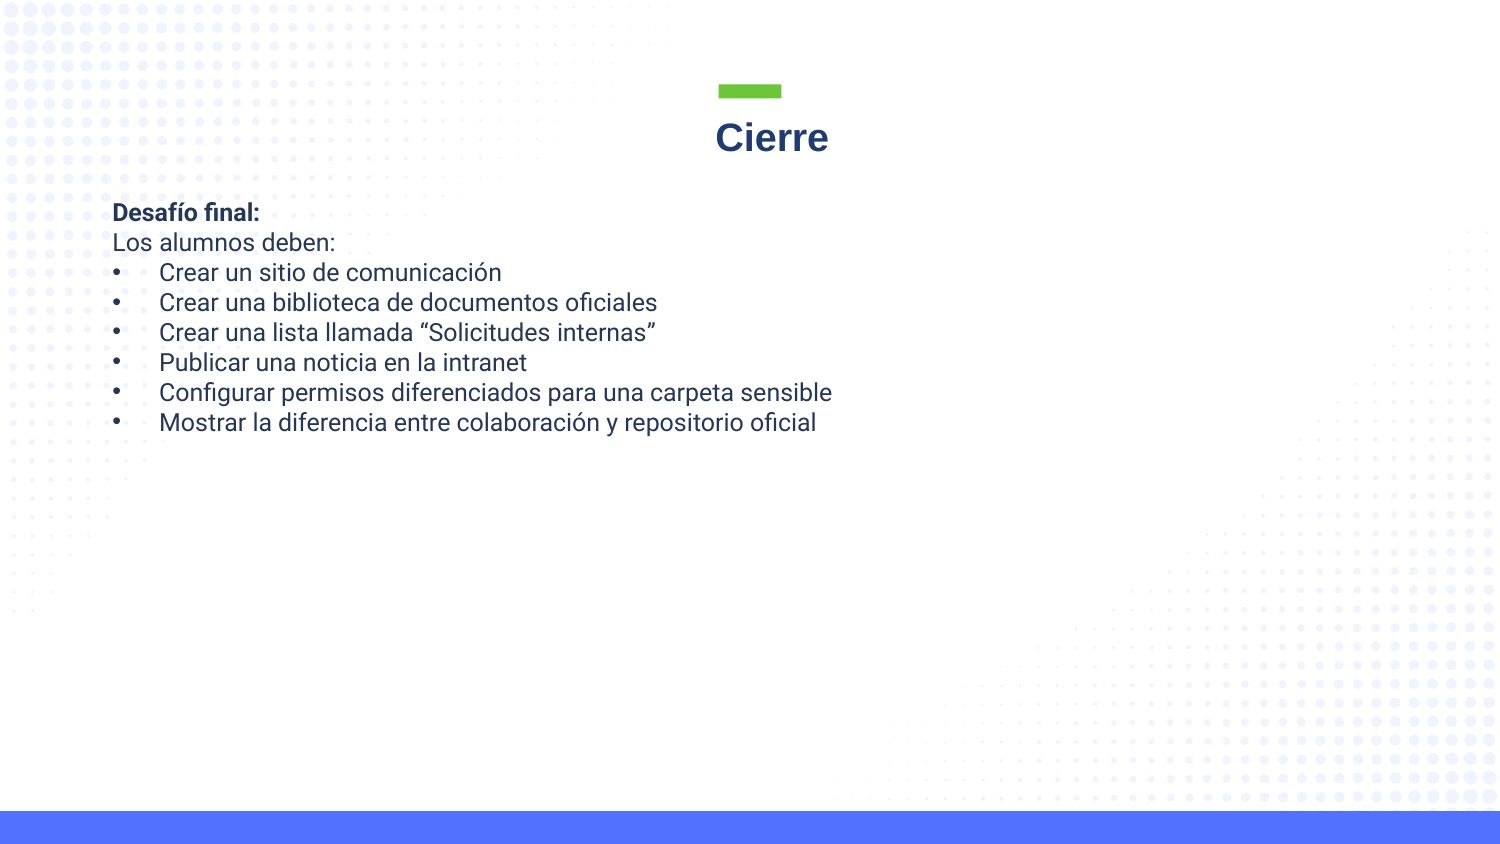

Cierre
Desafío final:
Los alumnos deben:
Crear un sitio de comunicación
Crear una biblioteca de documentos oficiales
Crear una lista llamada “Solicitudes internas”
Publicar una noticia en la intranet
Configurar permisos diferenciados para una carpeta sensible
Mostrar la diferencia entre colaboración y repositorio oficial